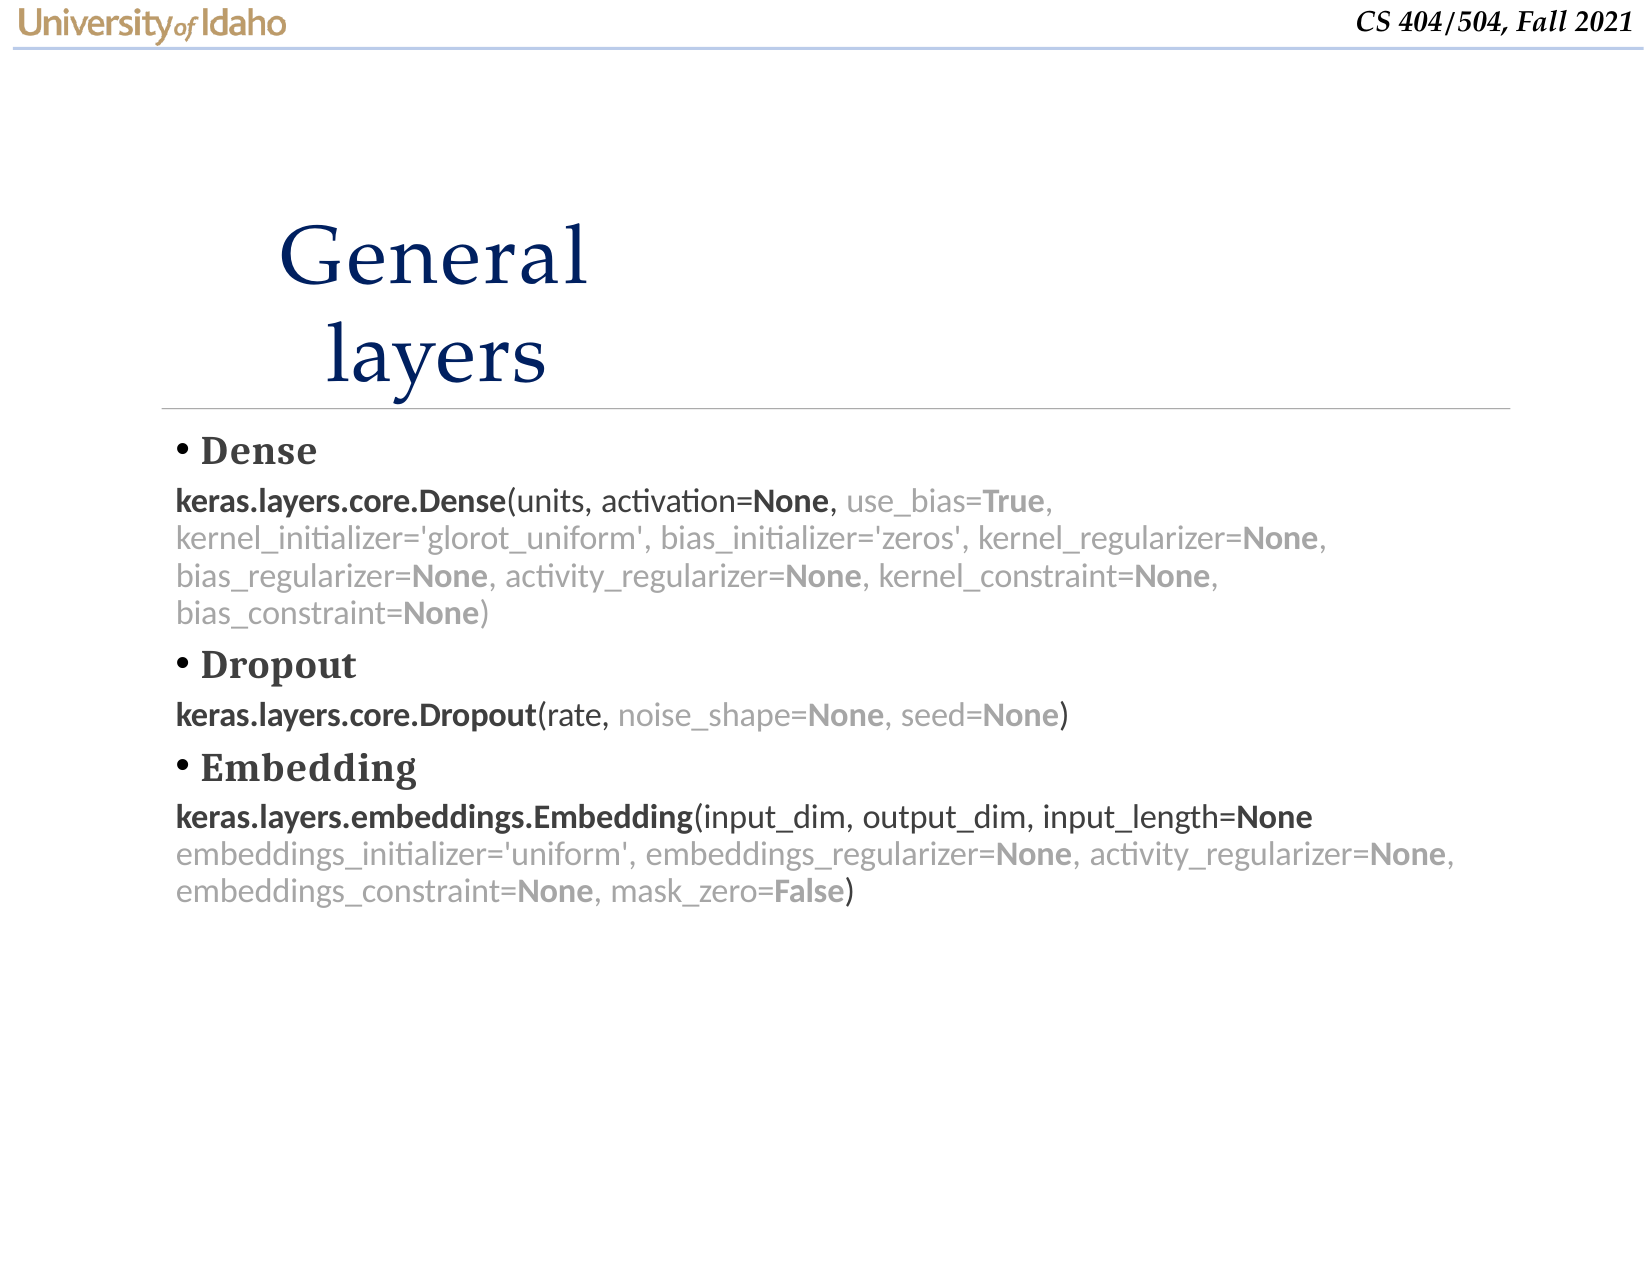

# General layers

Dense
keras.layers.core.Dense(units, activation=None, use_bias=True,  kernel_initializer='glorot_uniform', bias_initializer='zeros', kernel_regularizer=None,  bias_regularizer=None, activity_regularizer=None, kernel_constraint=None,  bias_constraint=None)
Dropout
keras.layers.core.Dropout(rate, noise_shape=None, seed=None)
Embedding
keras.layers.embeddings.Embedding(input_dim, output_dim, input_length=None  embeddings_initializer='uniform', embeddings_regularizer=None, activity_regularizer=None,  embeddings_constraint=None, mask_zero=False)